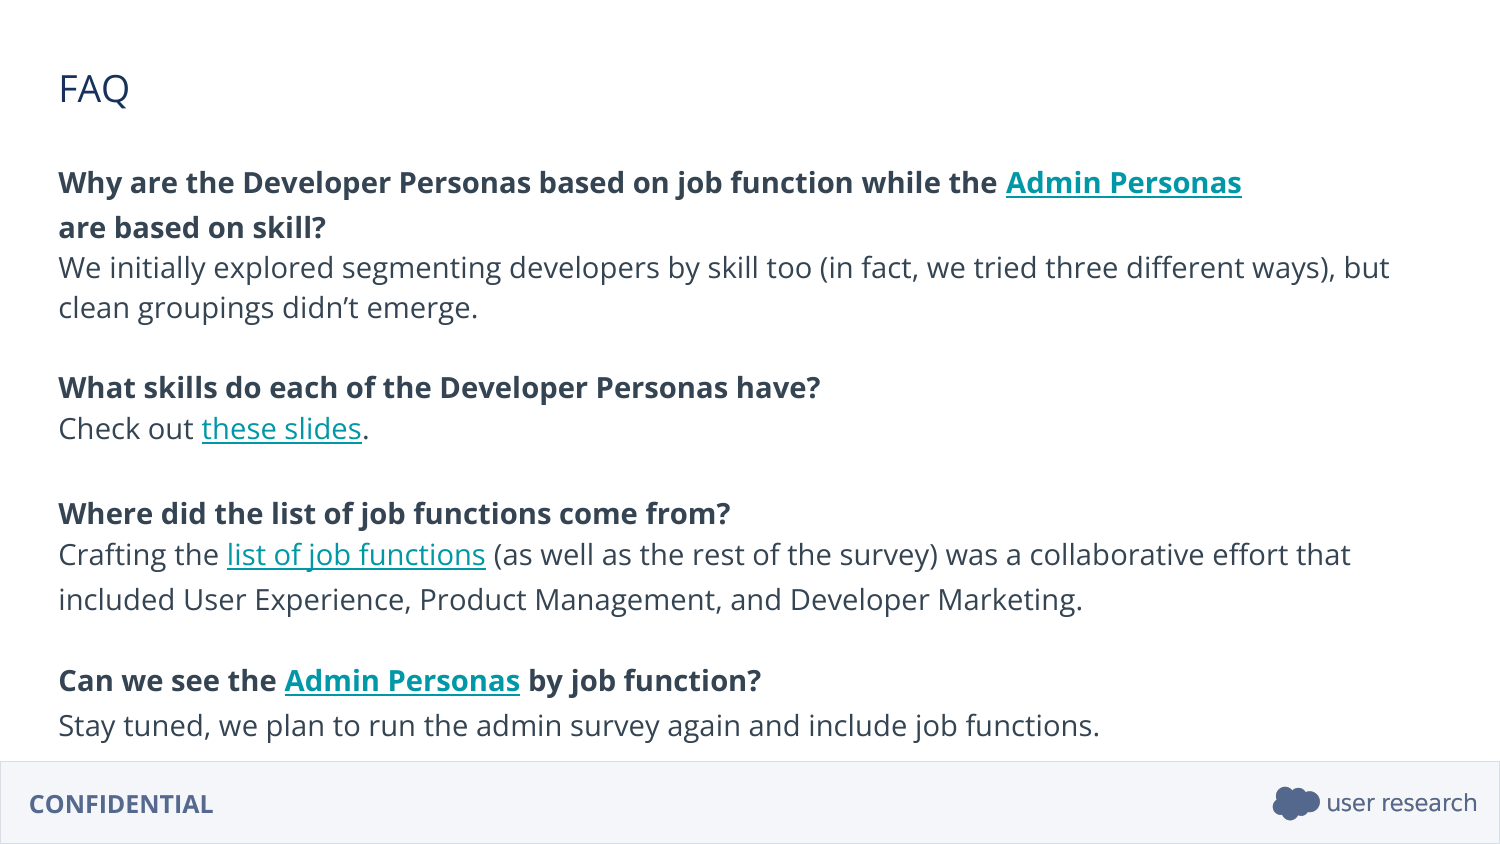

FAQ
Why are the Developer Personas based on job function while the Admin Personas
are based on skill?
We initially explored segmenting developers by skill too (in fact, we tried three different ways), but clean groupings didn’t emerge.

What skills do each of the Developer Personas have?
Check out these slides.

Where did the list of job functions come from?
Crafting the list of job functions (as well as the rest of the survey) was a collaborative effort that included User Experience, Product Management, and Developer Marketing.

Can we see the Admin Personas by job function?
Stay tuned, we plan to run the admin survey again and include job functions.